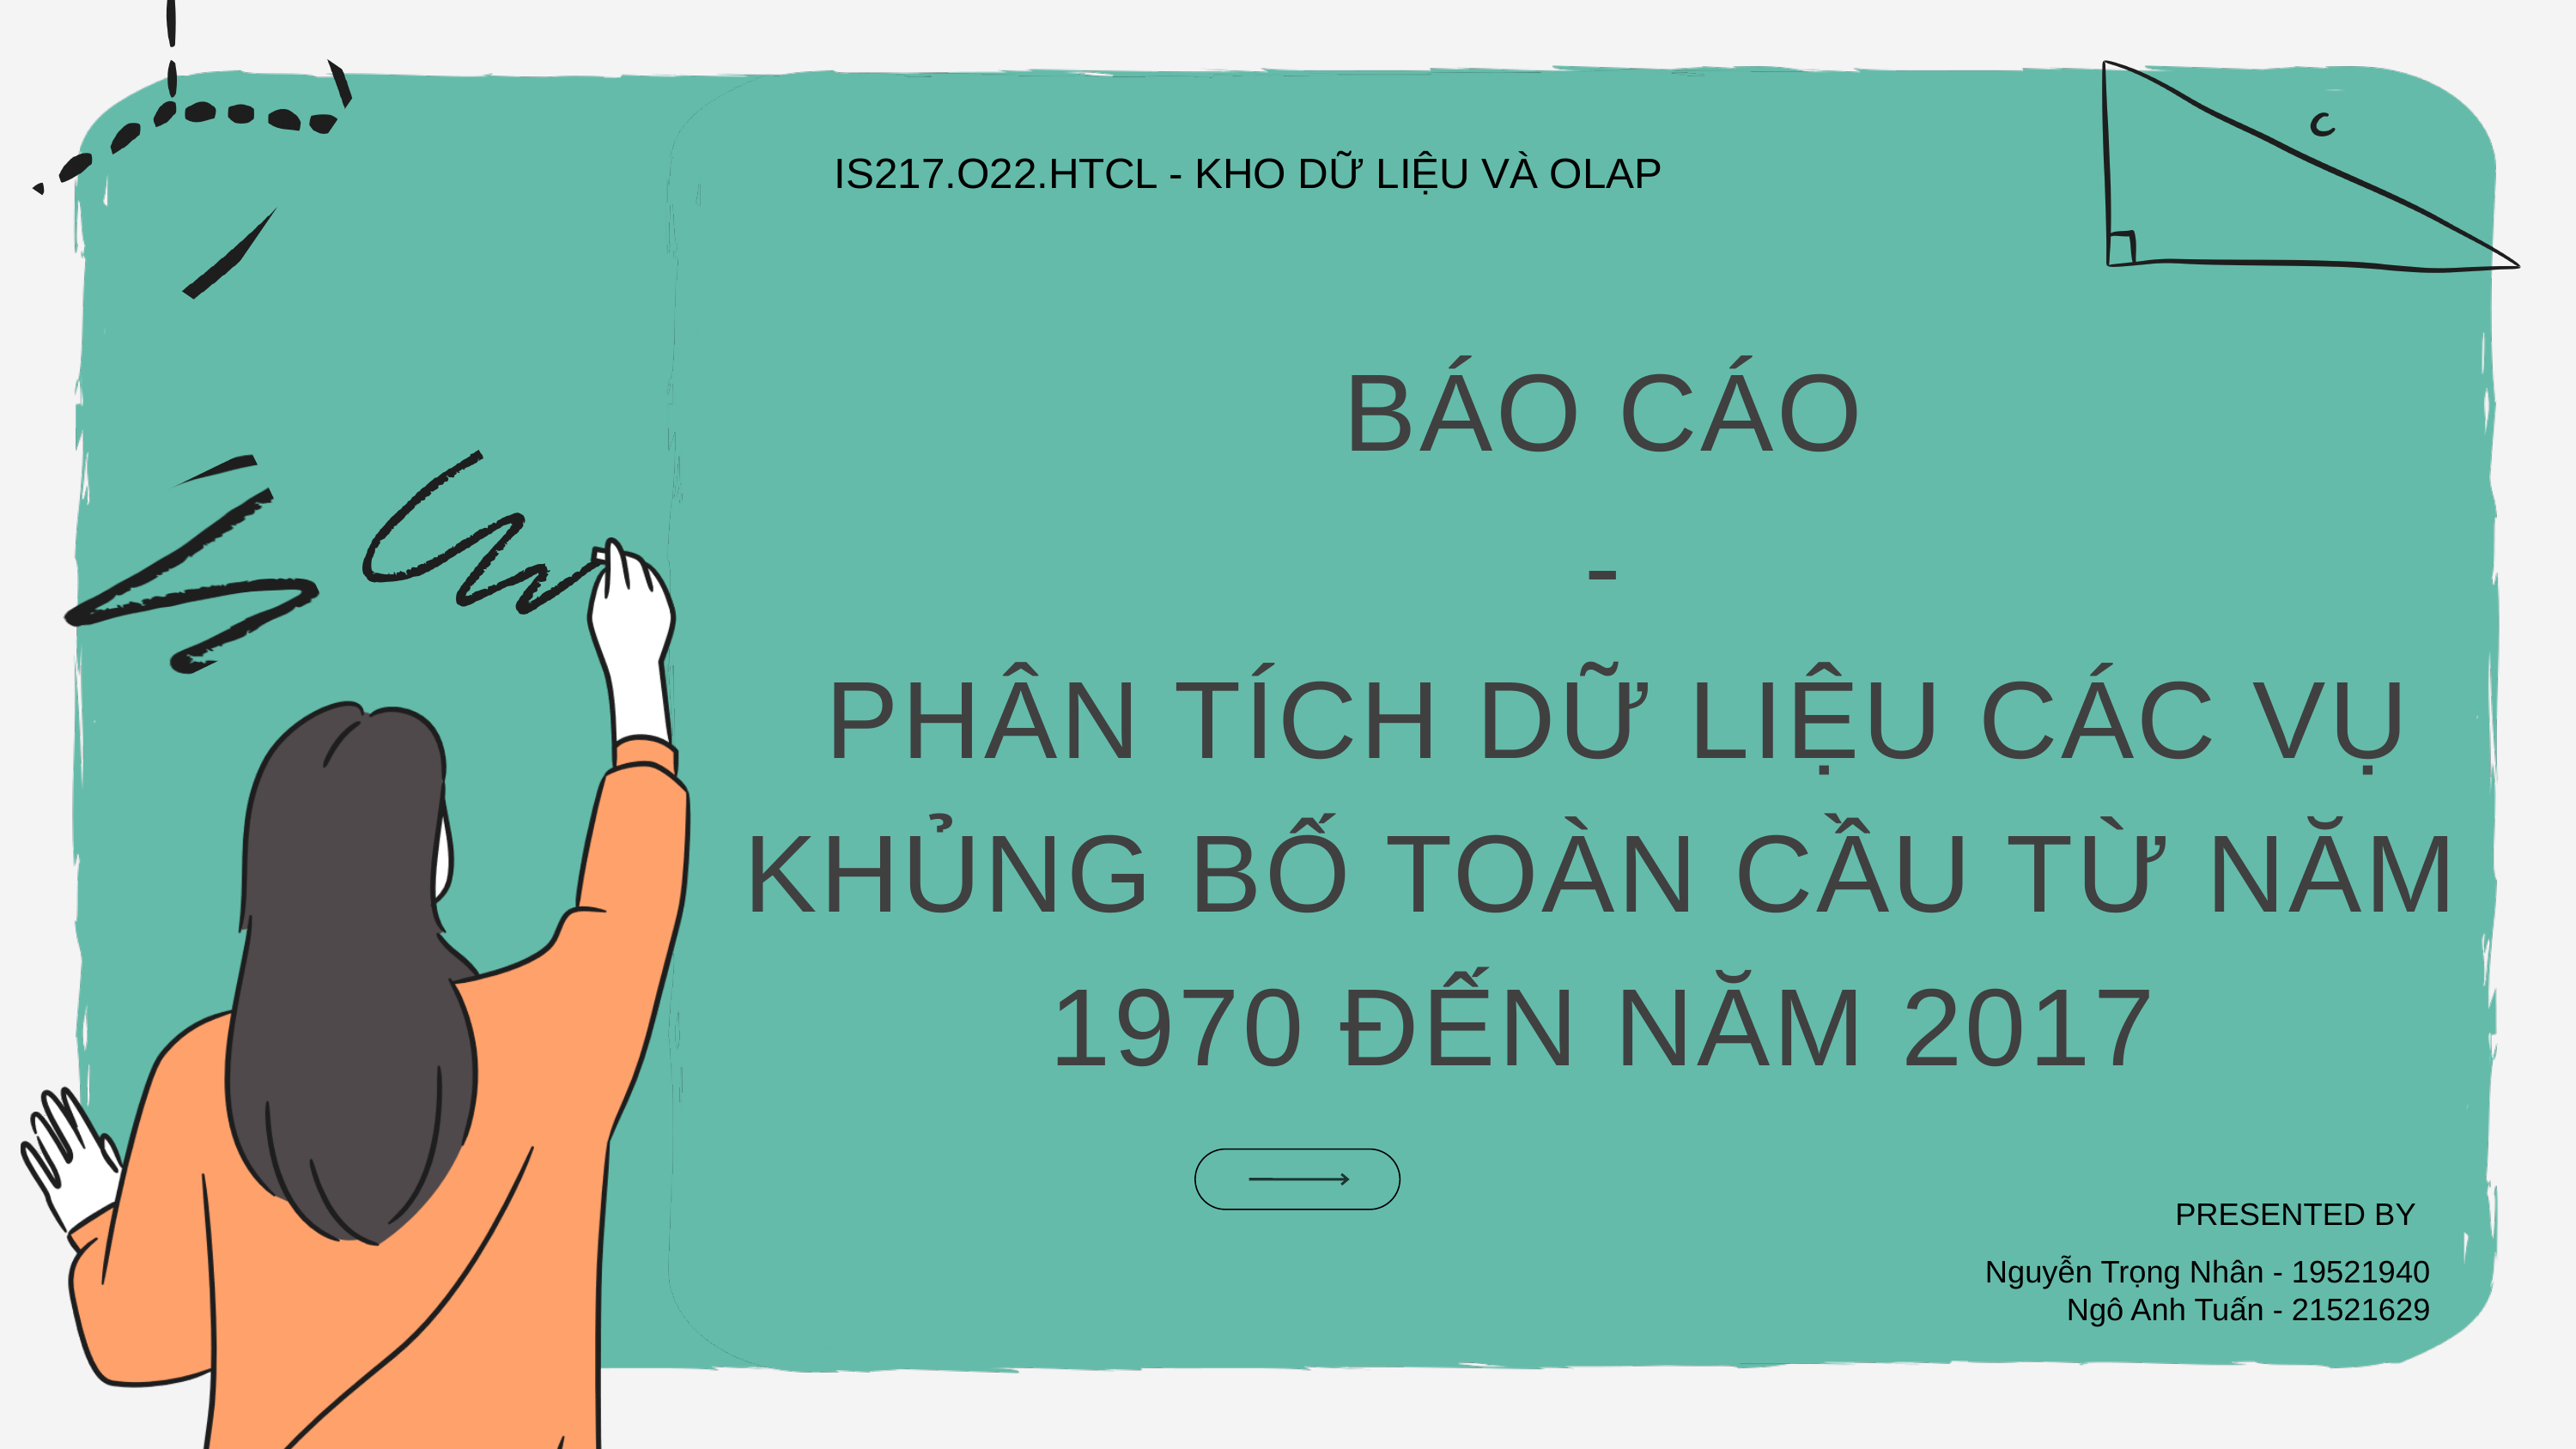

IS217.O22.HTCL - KHO DỮ LIỆU VÀ OLAP

BÁO CÁO
-
 PHÂN TÍCH DỮ LIỆU CÁC VỤ KHỦNG BỐ TOÀN CẦU TỪ NĂM 1970 ĐẾN NĂM 2017

PRESENTED BY
Nguyễn Trọng Nhân - 19521940
Ngô Anh Tuấn - 21521629